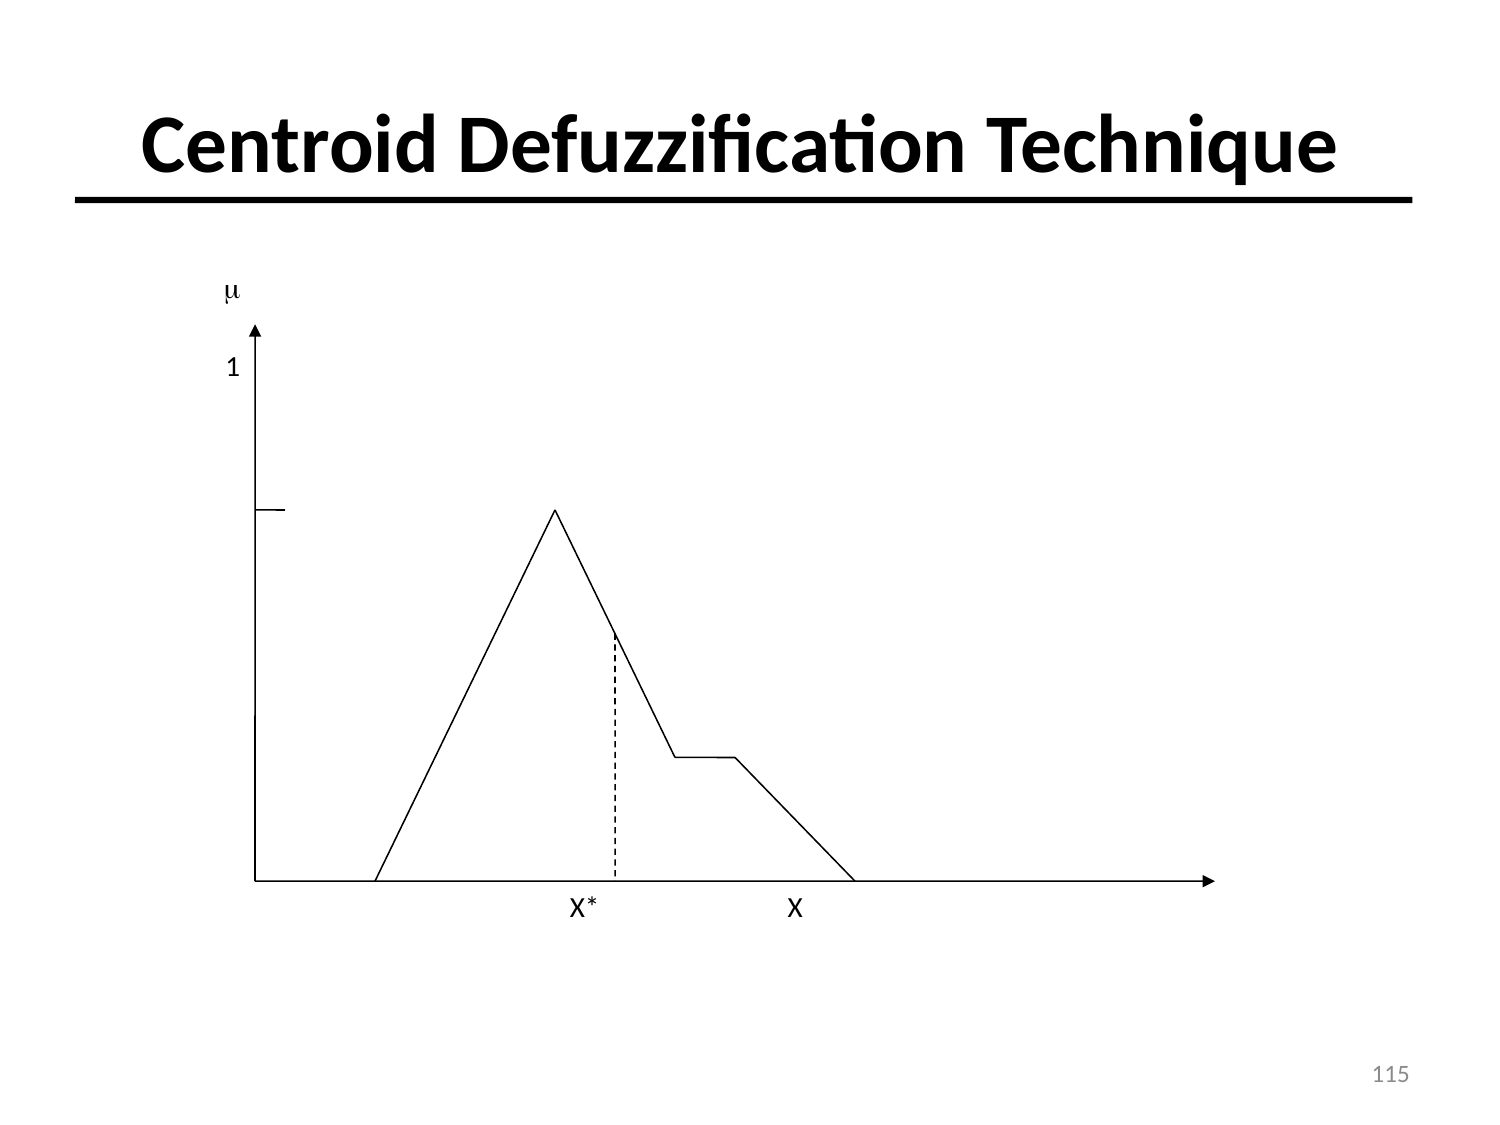

# Centroid Defuzzification Technique

μ
1

X*                             X
115